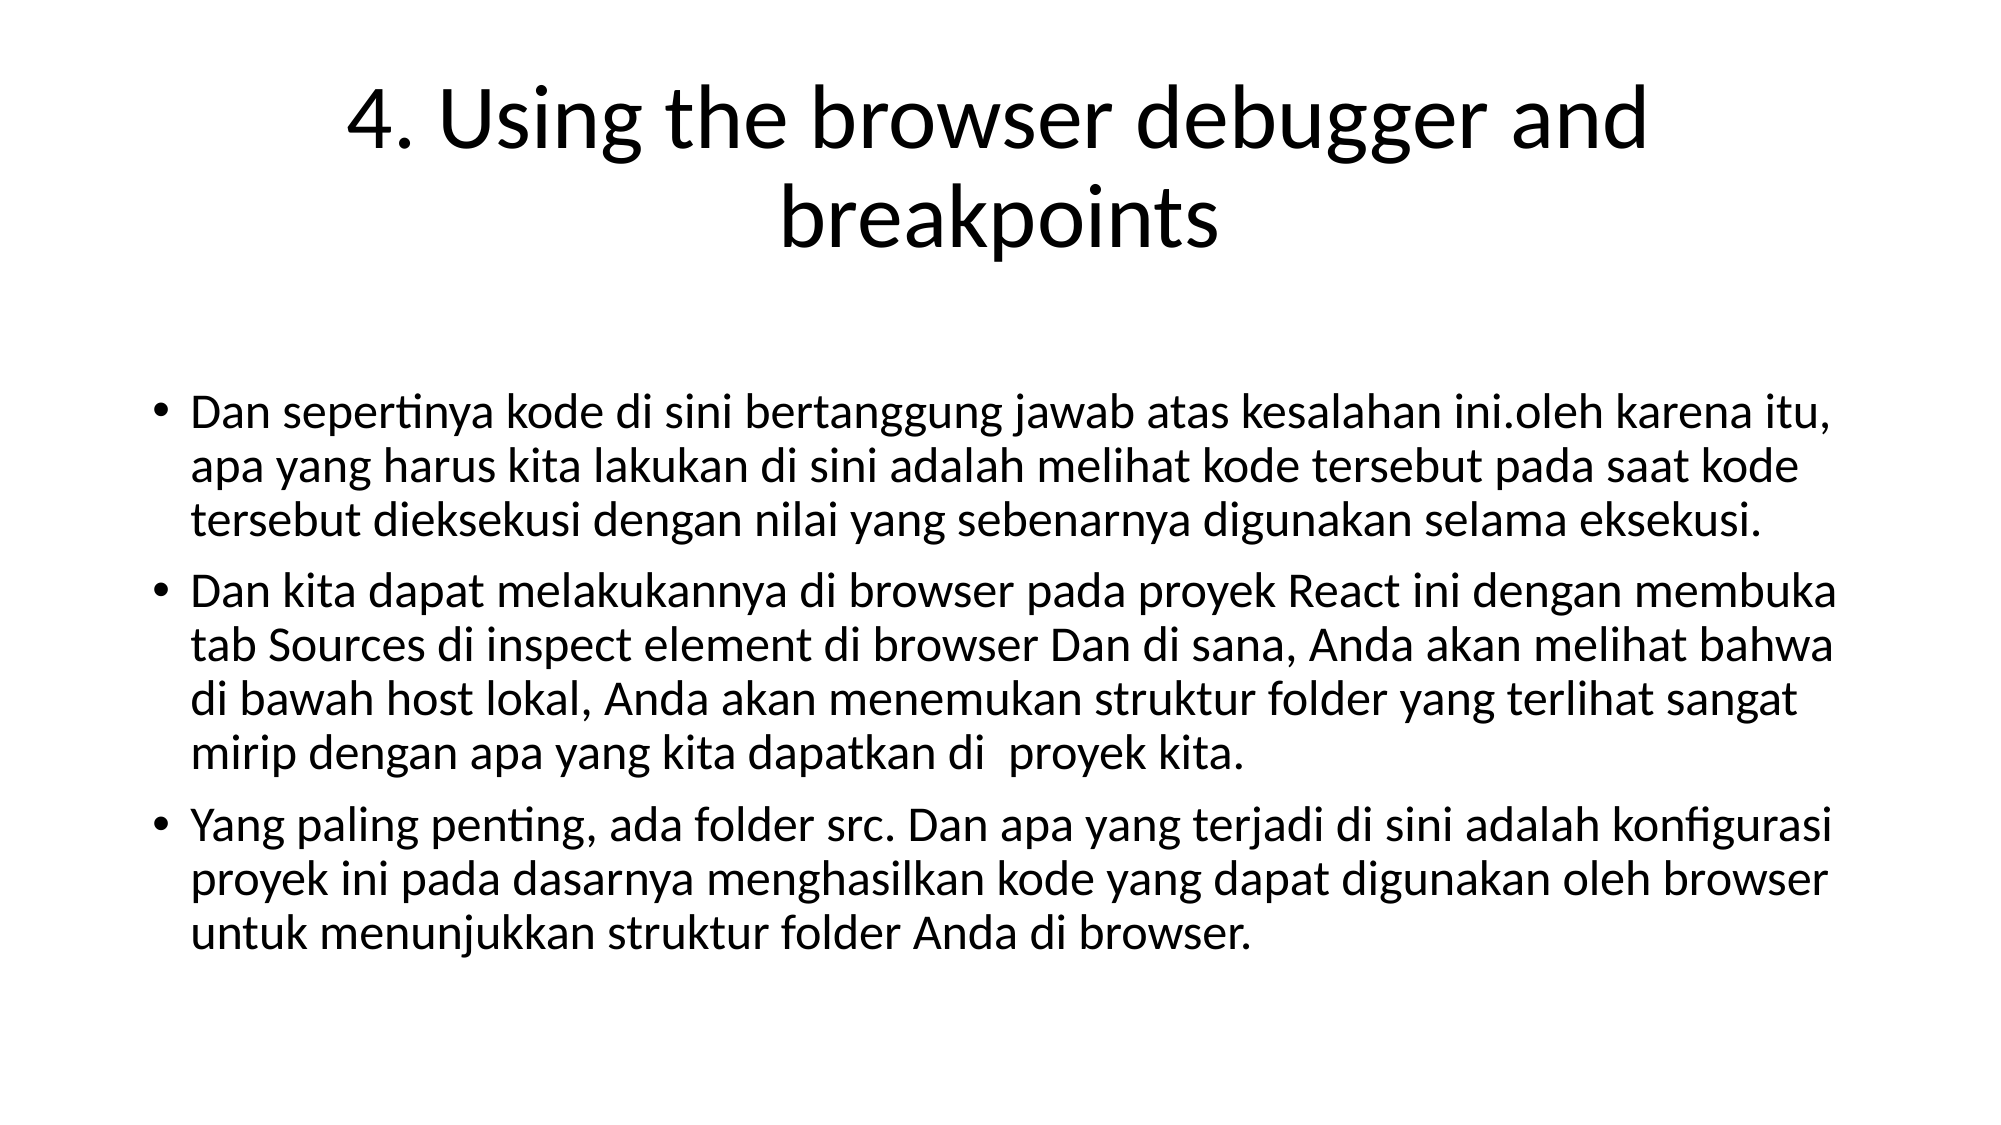

# 4. Using the browser debugger and breakpoints

Dan sepertinya kode di sini bertanggung jawab atas kesalahan ini.oleh karena itu, apa yang harus kita lakukan di sini adalah melihat kode tersebut pada saat kode tersebut dieksekusi dengan nilai yang sebenarnya digunakan selama eksekusi.
Dan kita dapat melakukannya di browser pada proyek React ini dengan membuka tab Sources di inspect element di browser Dan di sana, Anda akan melihat bahwa di bawah host lokal, Anda akan menemukan struktur folder yang terlihat sangat mirip dengan apa yang kita dapatkan di  proyek kita.
Yang paling penting, ada folder src. Dan apa yang terjadi di sini adalah konfigurasi proyek ini pada dasarnya menghasilkan kode yang dapat digunakan oleh browser untuk menunjukkan struktur folder Anda di browser.